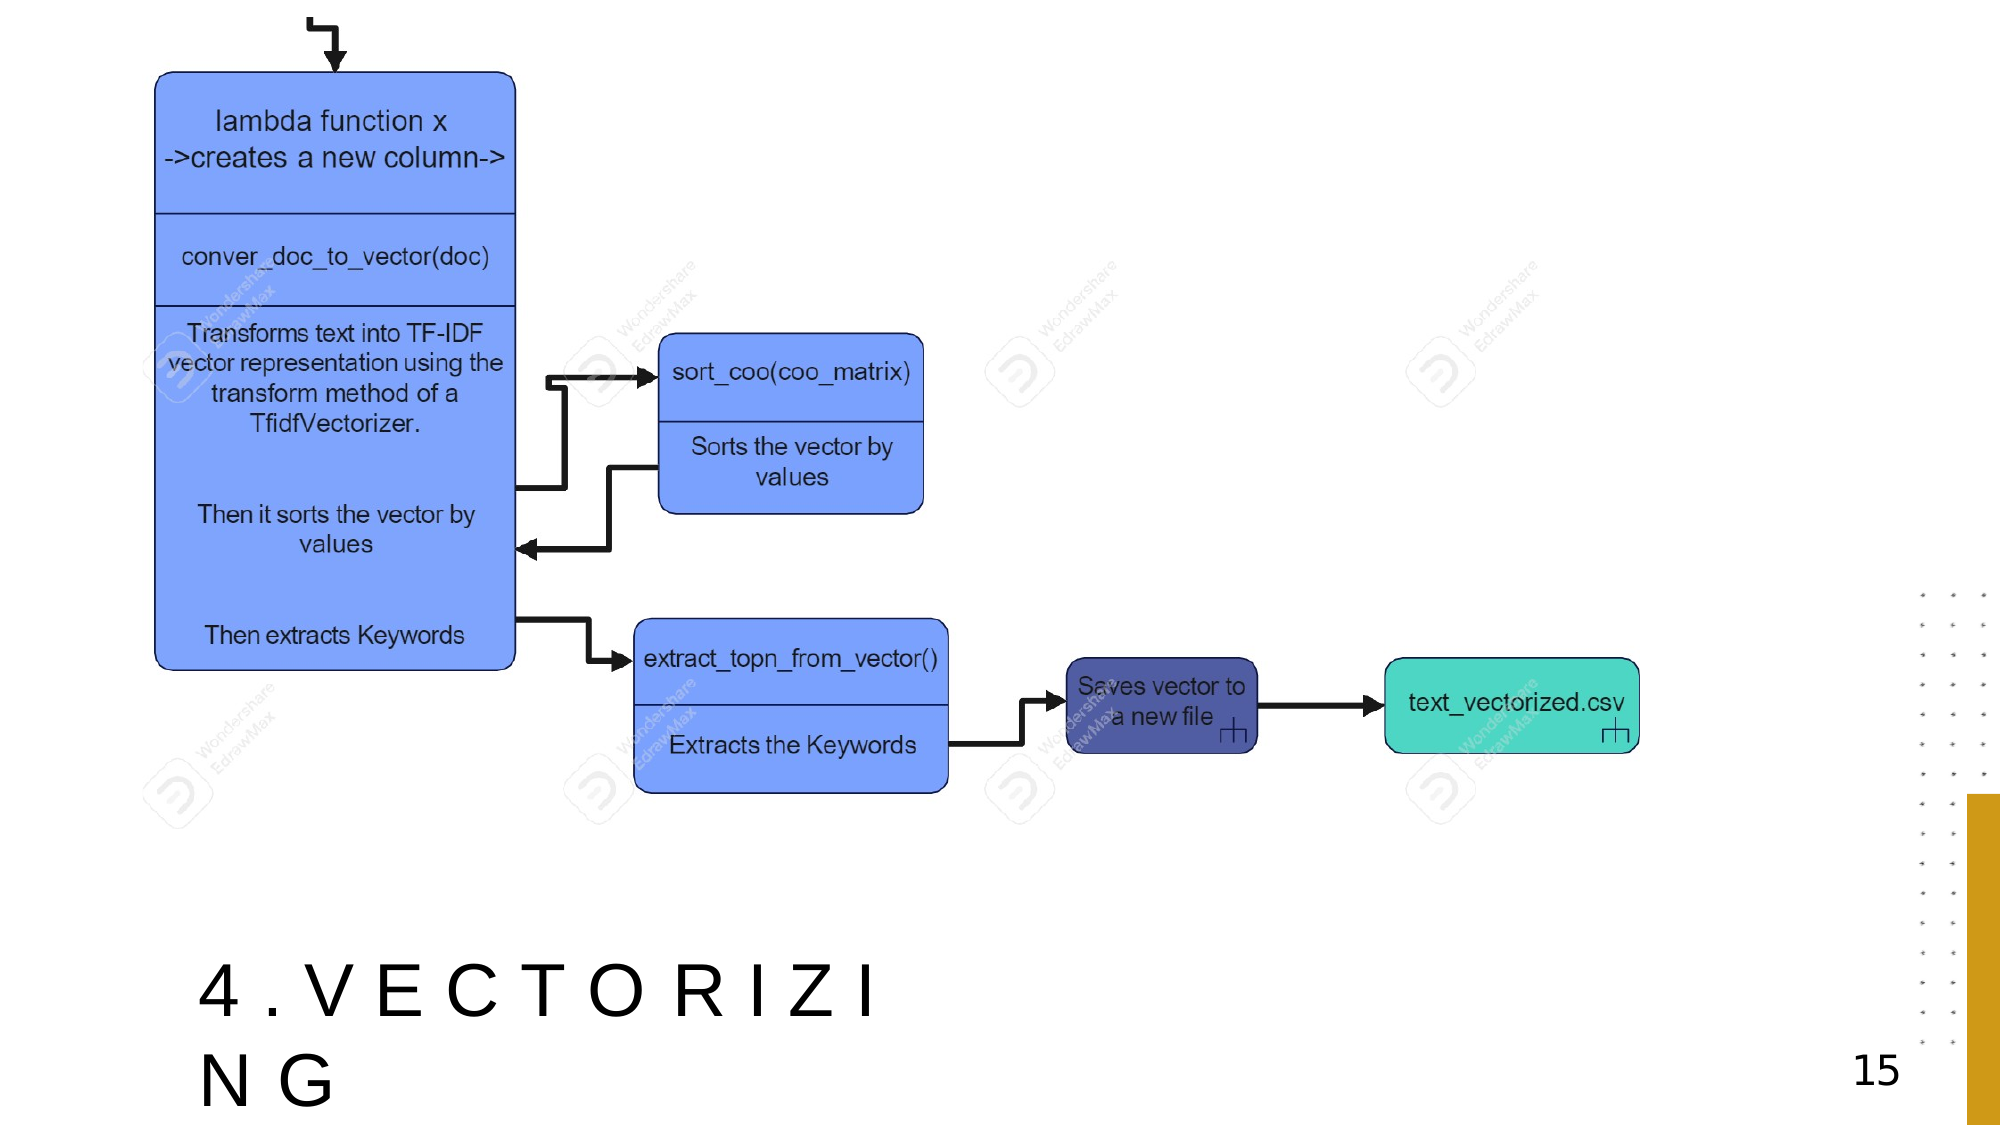

4 . V E C T O R I Z I N G
15